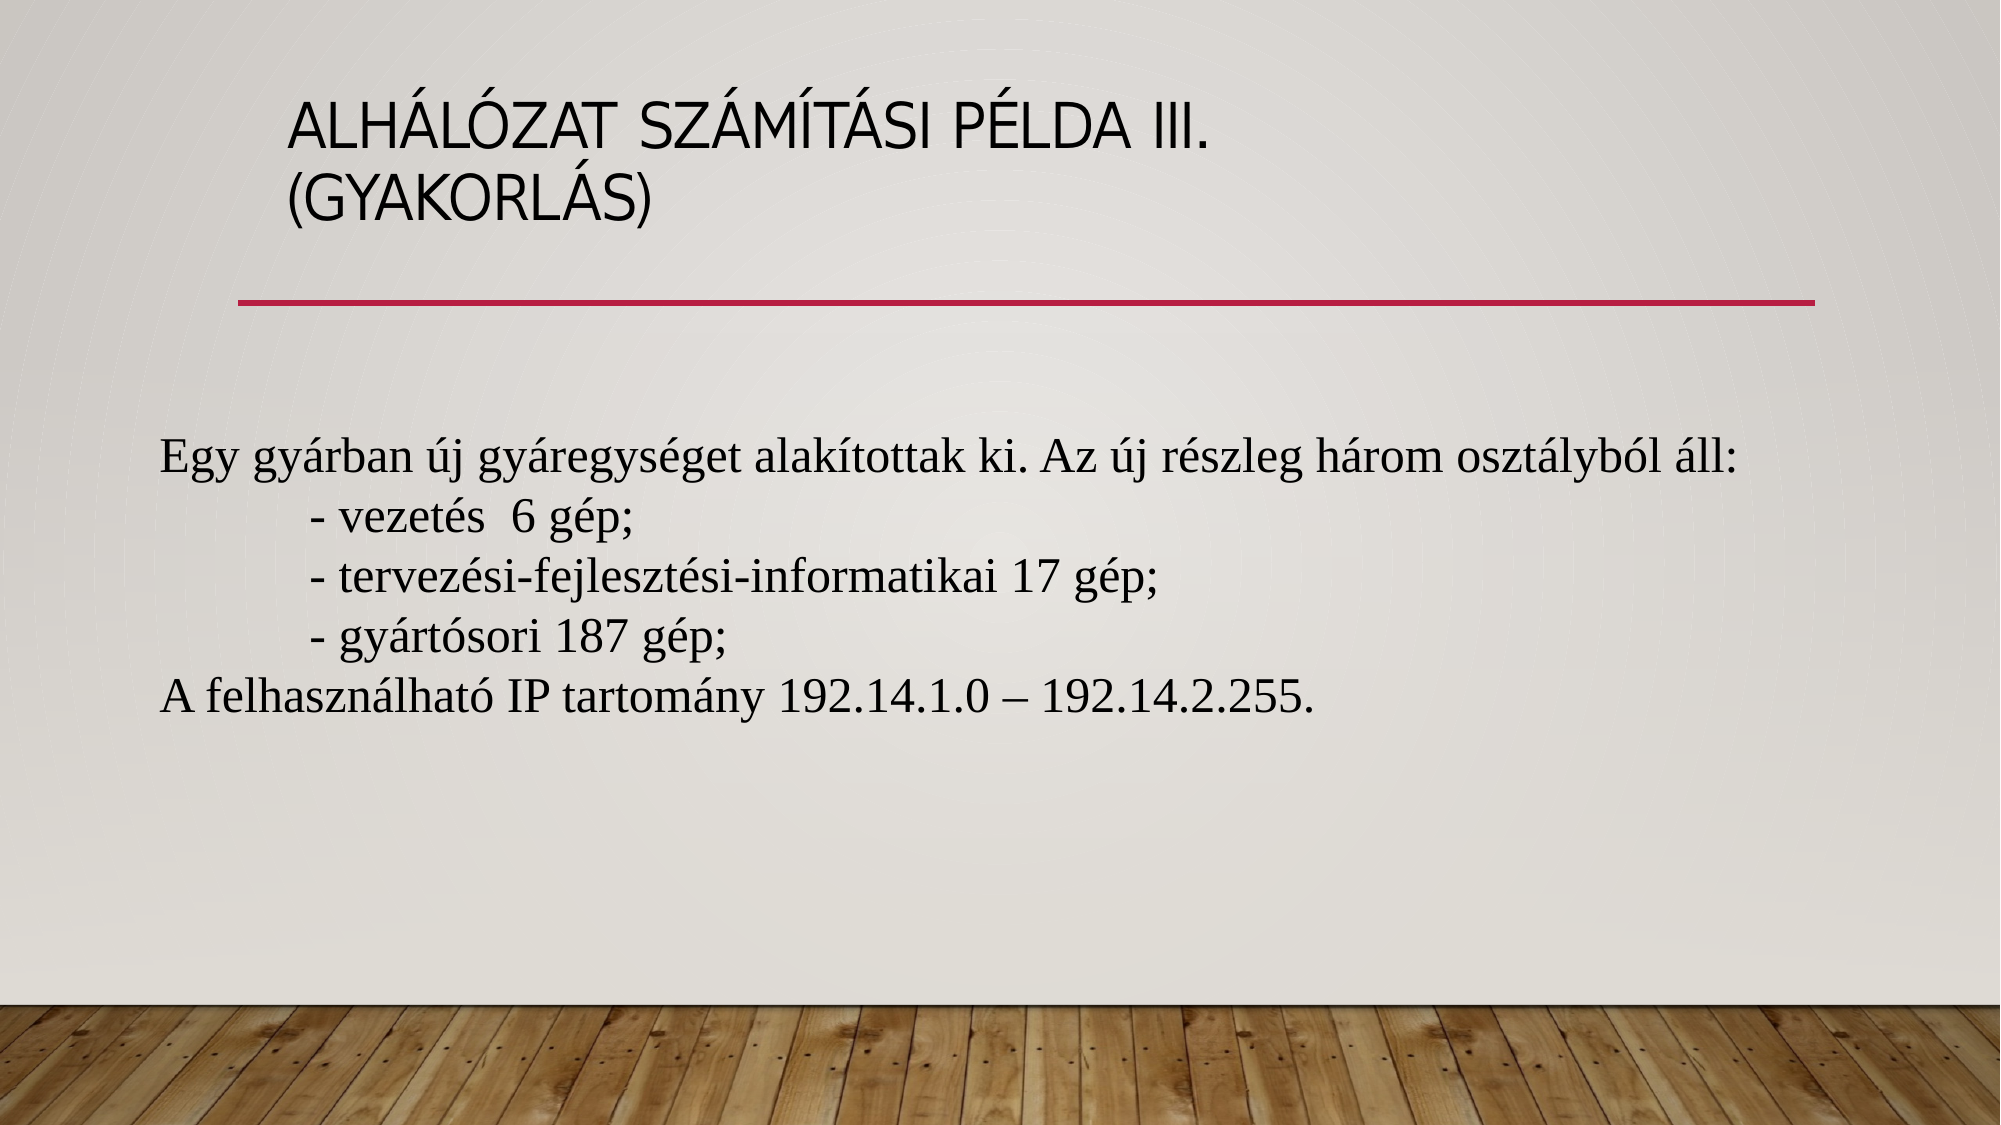

# Alhálózat számítási példa III. (gyakorlás)
Egy gyárban új gyáregységet alakítottak ki. Az új részleg három osztályból áll:
	- vezetés  6 gép;
	- tervezési-fejlesztési-informatikai 17 gép;
	- gyártósori 187 gép;
A felhasználható IP tartomány 192.14.1.0 – 192.14.2.255.